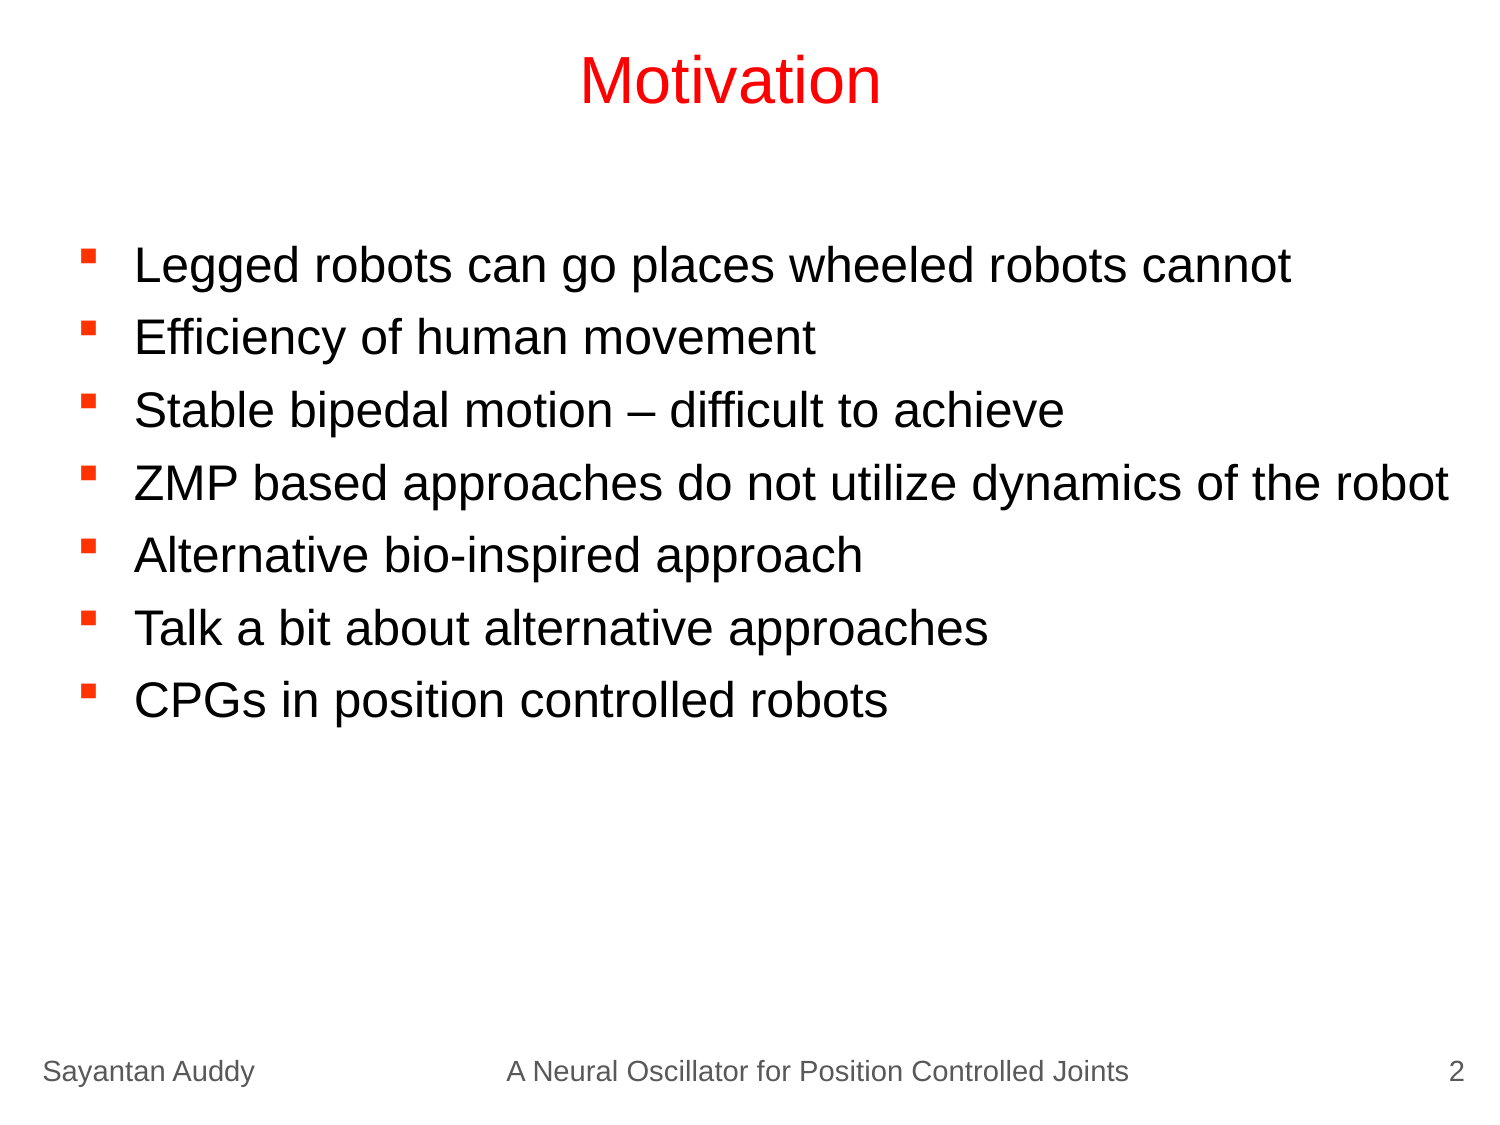

# Motivation
Legged robots can go places wheeled robots cannot
Efficiency of human movement
Stable bipedal motion – difficult to achieve
ZMP based approaches do not utilize dynamics of the robot
Alternative bio-inspired approach
Talk a bit about alternative approaches
CPGs in position controlled robots
Sayantan Auddy
A Neural Oscillator for Position Controlled Joints
2